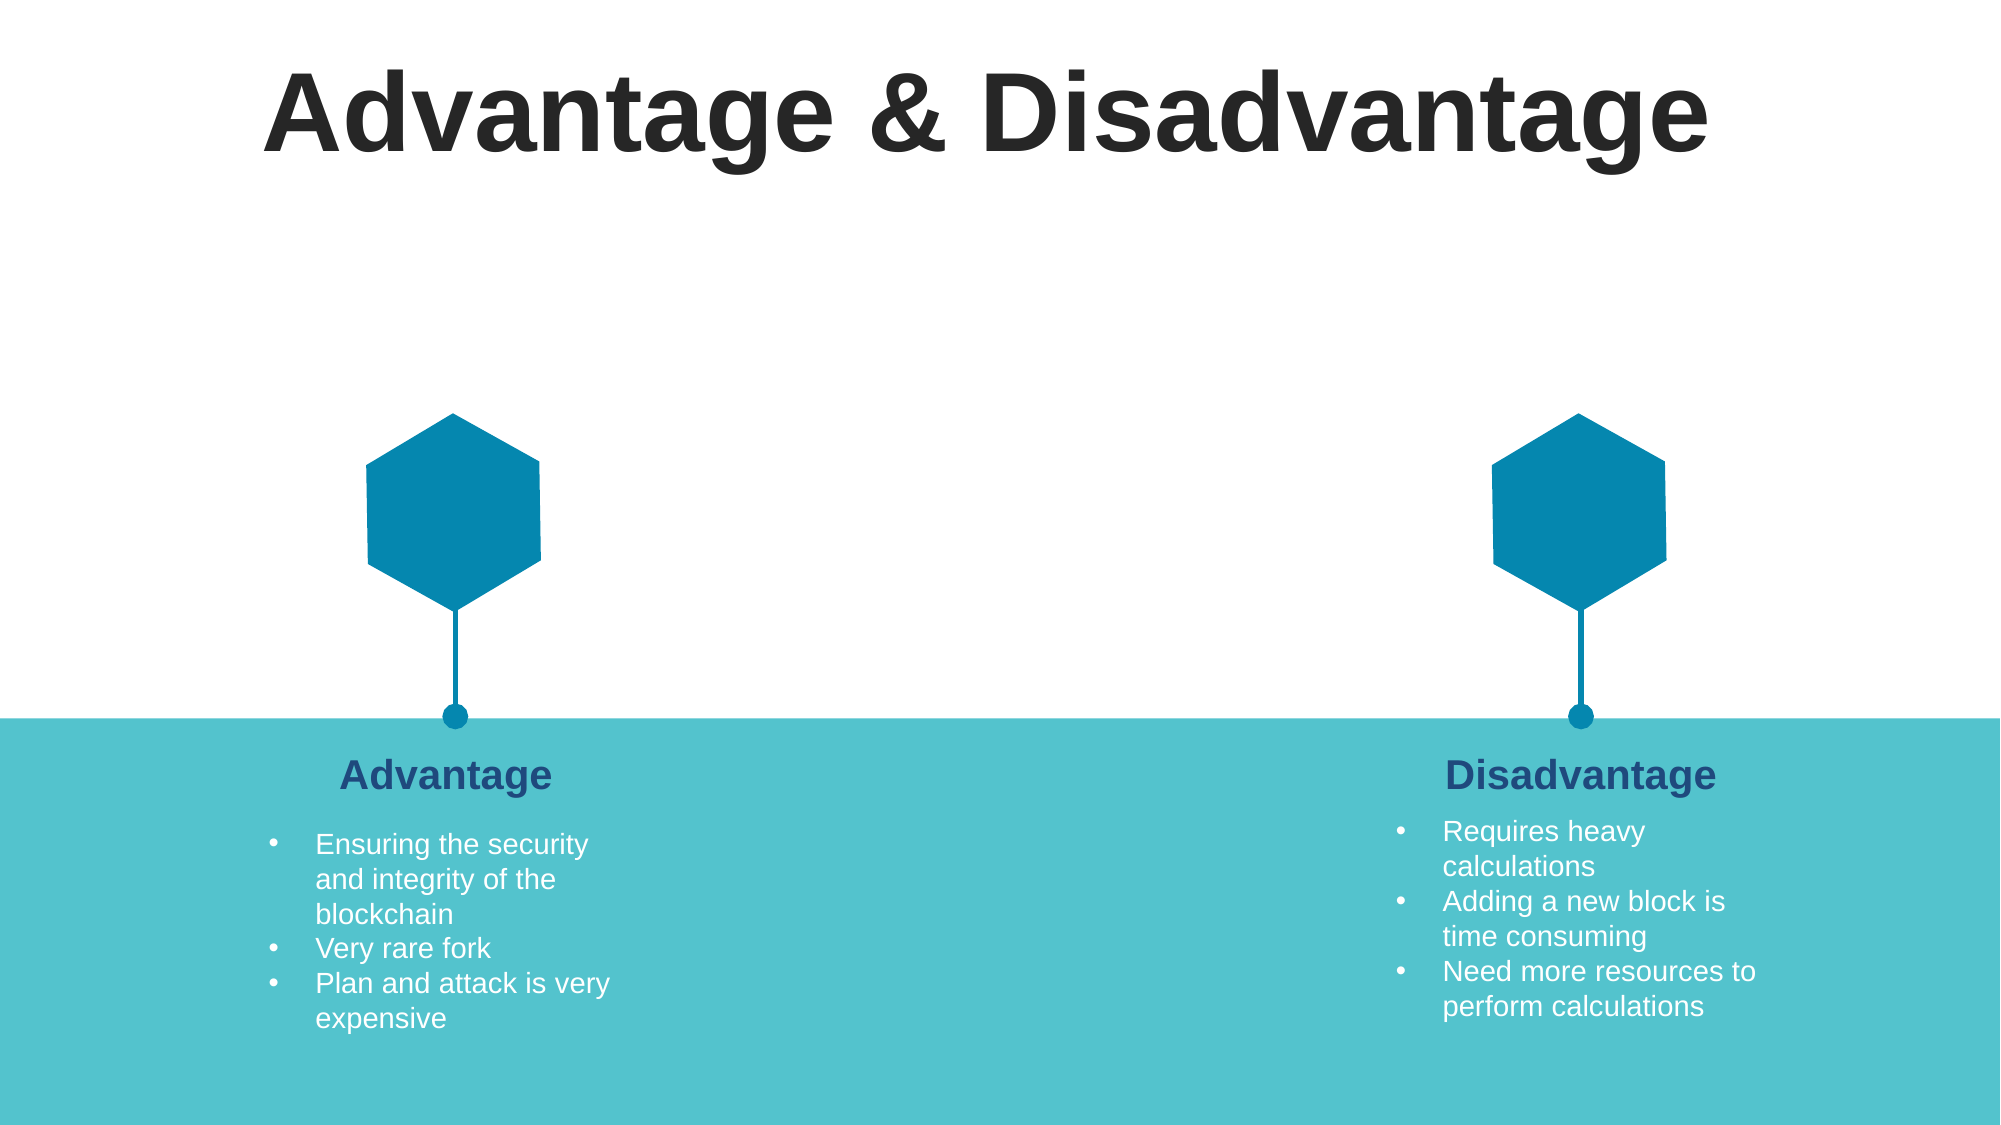

Advantage & Disadvantage

Advantage
Ensuring the security and integrity of the blockchain
Very rare fork
Plan and attack is very expensive
Disadvantage
Requires heavy calculations
Adding a new block is time consuming
Need more resources to perform calculations